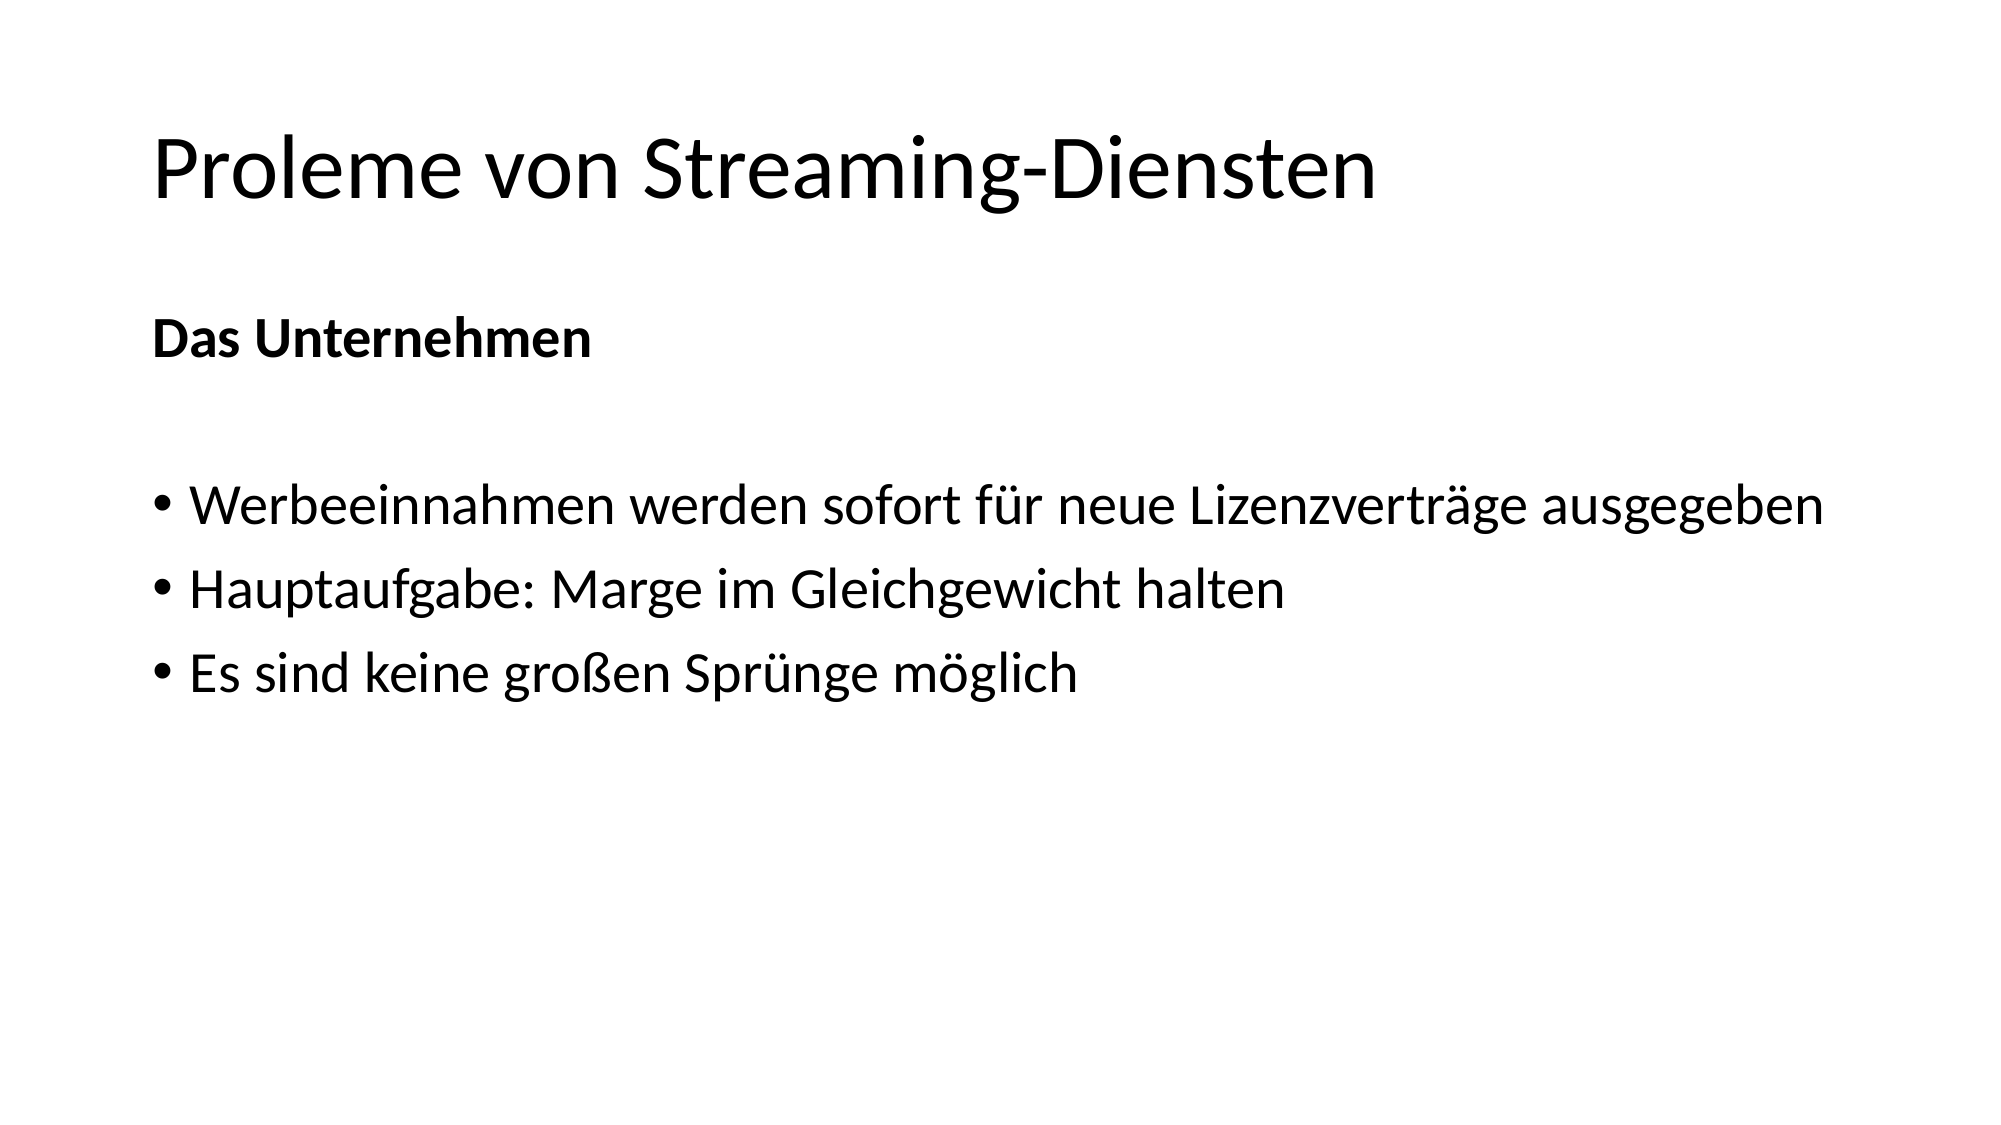

# Proleme von Streaming-Diensten
Das Unternehmen

Werbeeinnahmen werden sofort für neue Lizenzverträge ausgegeben
Hauptaufgabe: Marge im Gleichgewicht halten
Es sind keine großen Sprünge möglich